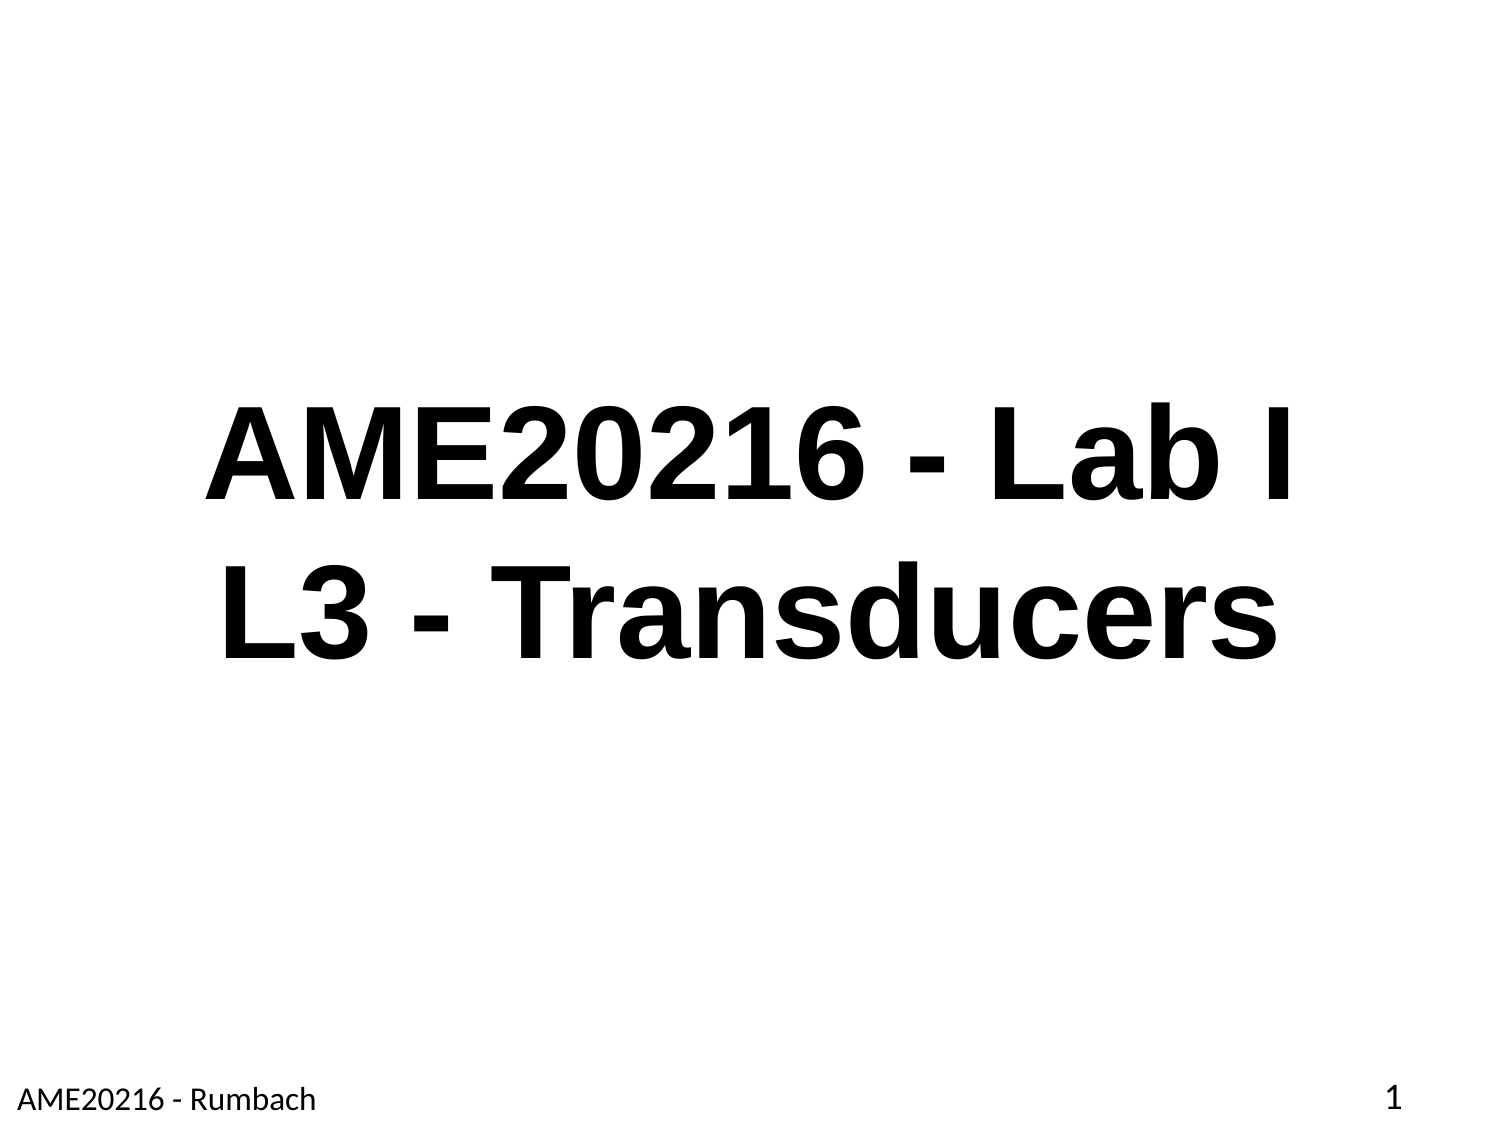

# AME20216 - Lab I L3 - Transducers